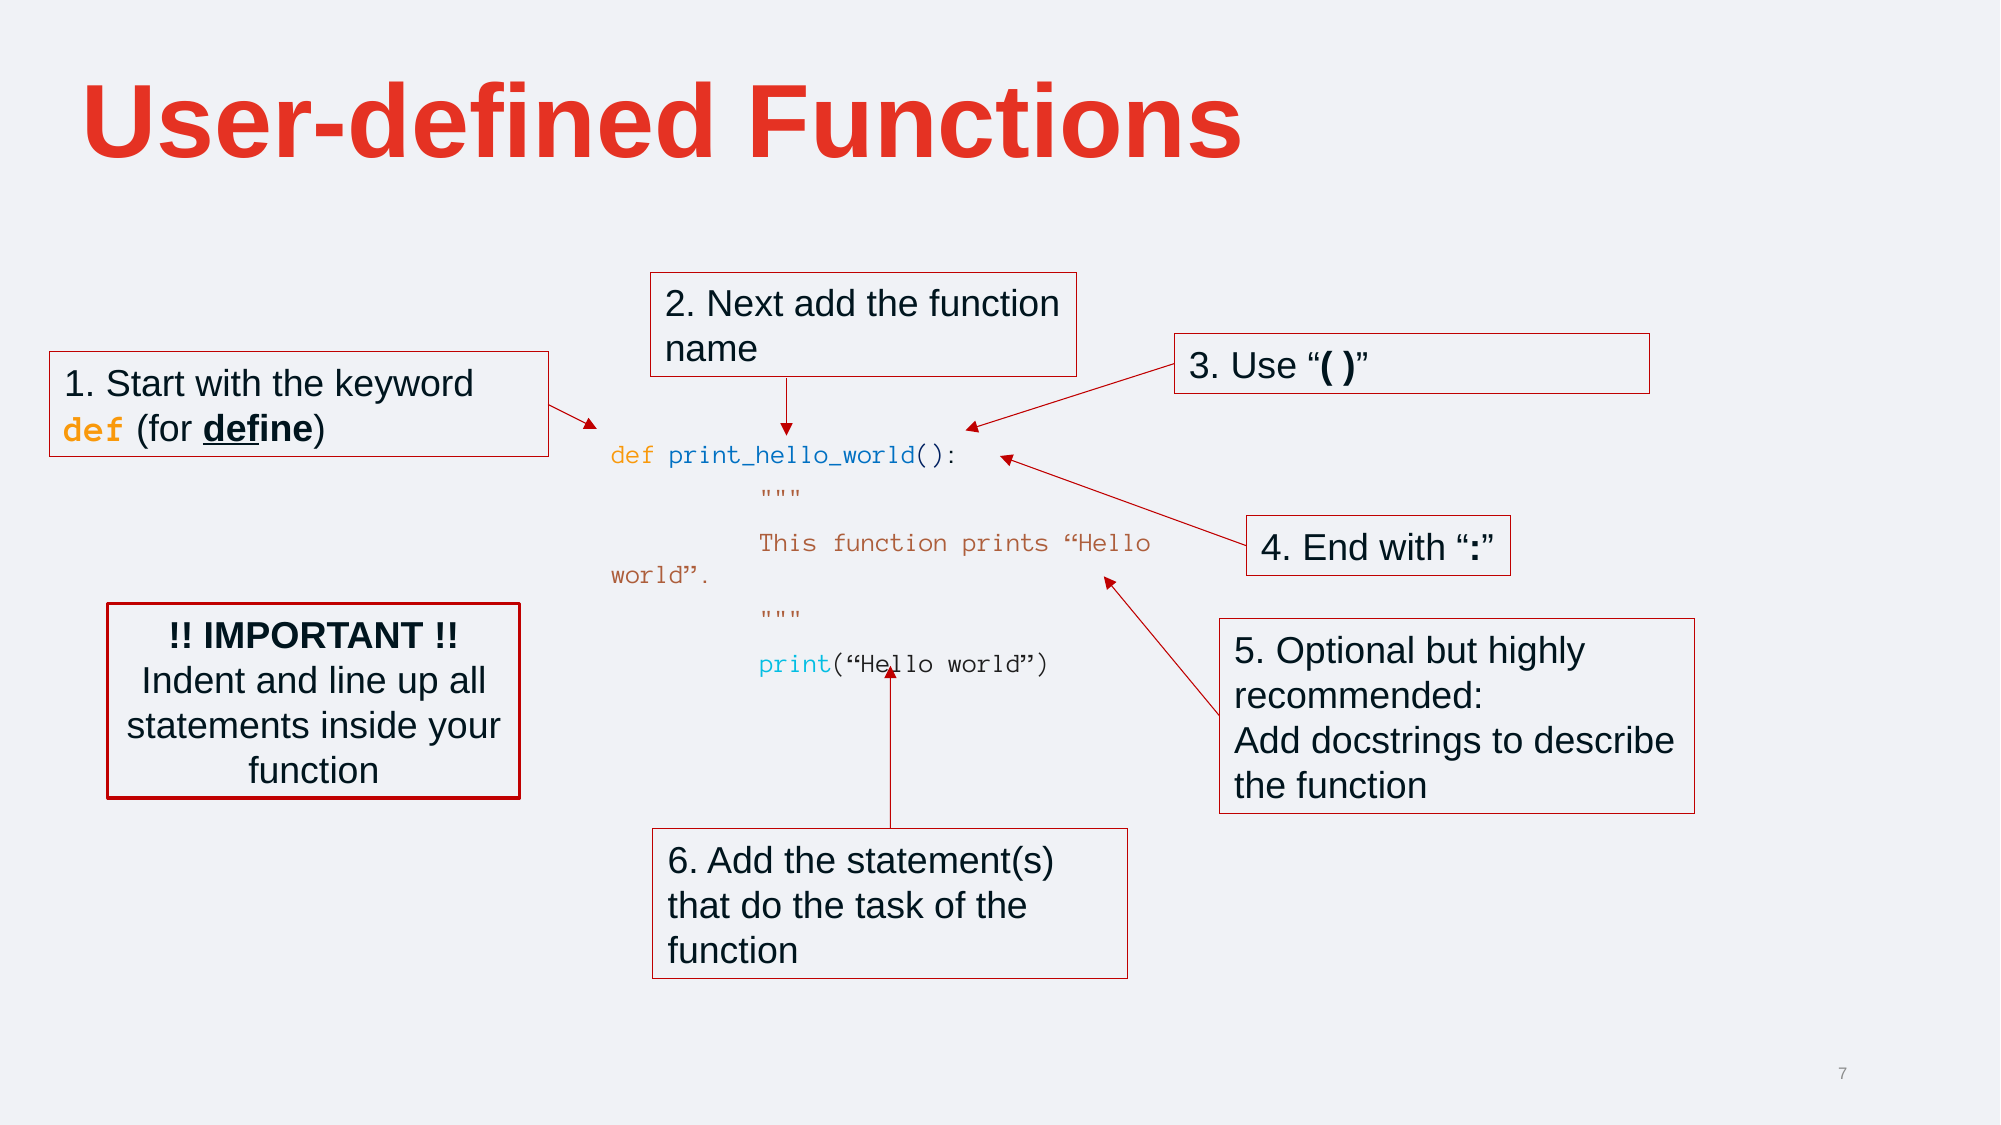

User-defined Functions
2. Next add the function name
3. Use “( )”
1. Start with the keyword def (for define)
def print_hello_world():
	"""
	This function prints “Hello world”.
	"""
	print(“Hello world”)
4. End with “:”
!! IMPORTANT !!
Indent and line up all statements inside your function
5. Optional but highly recommended:
Add docstrings to describe the function
6. Add the statement(s) that do the task of the function
7